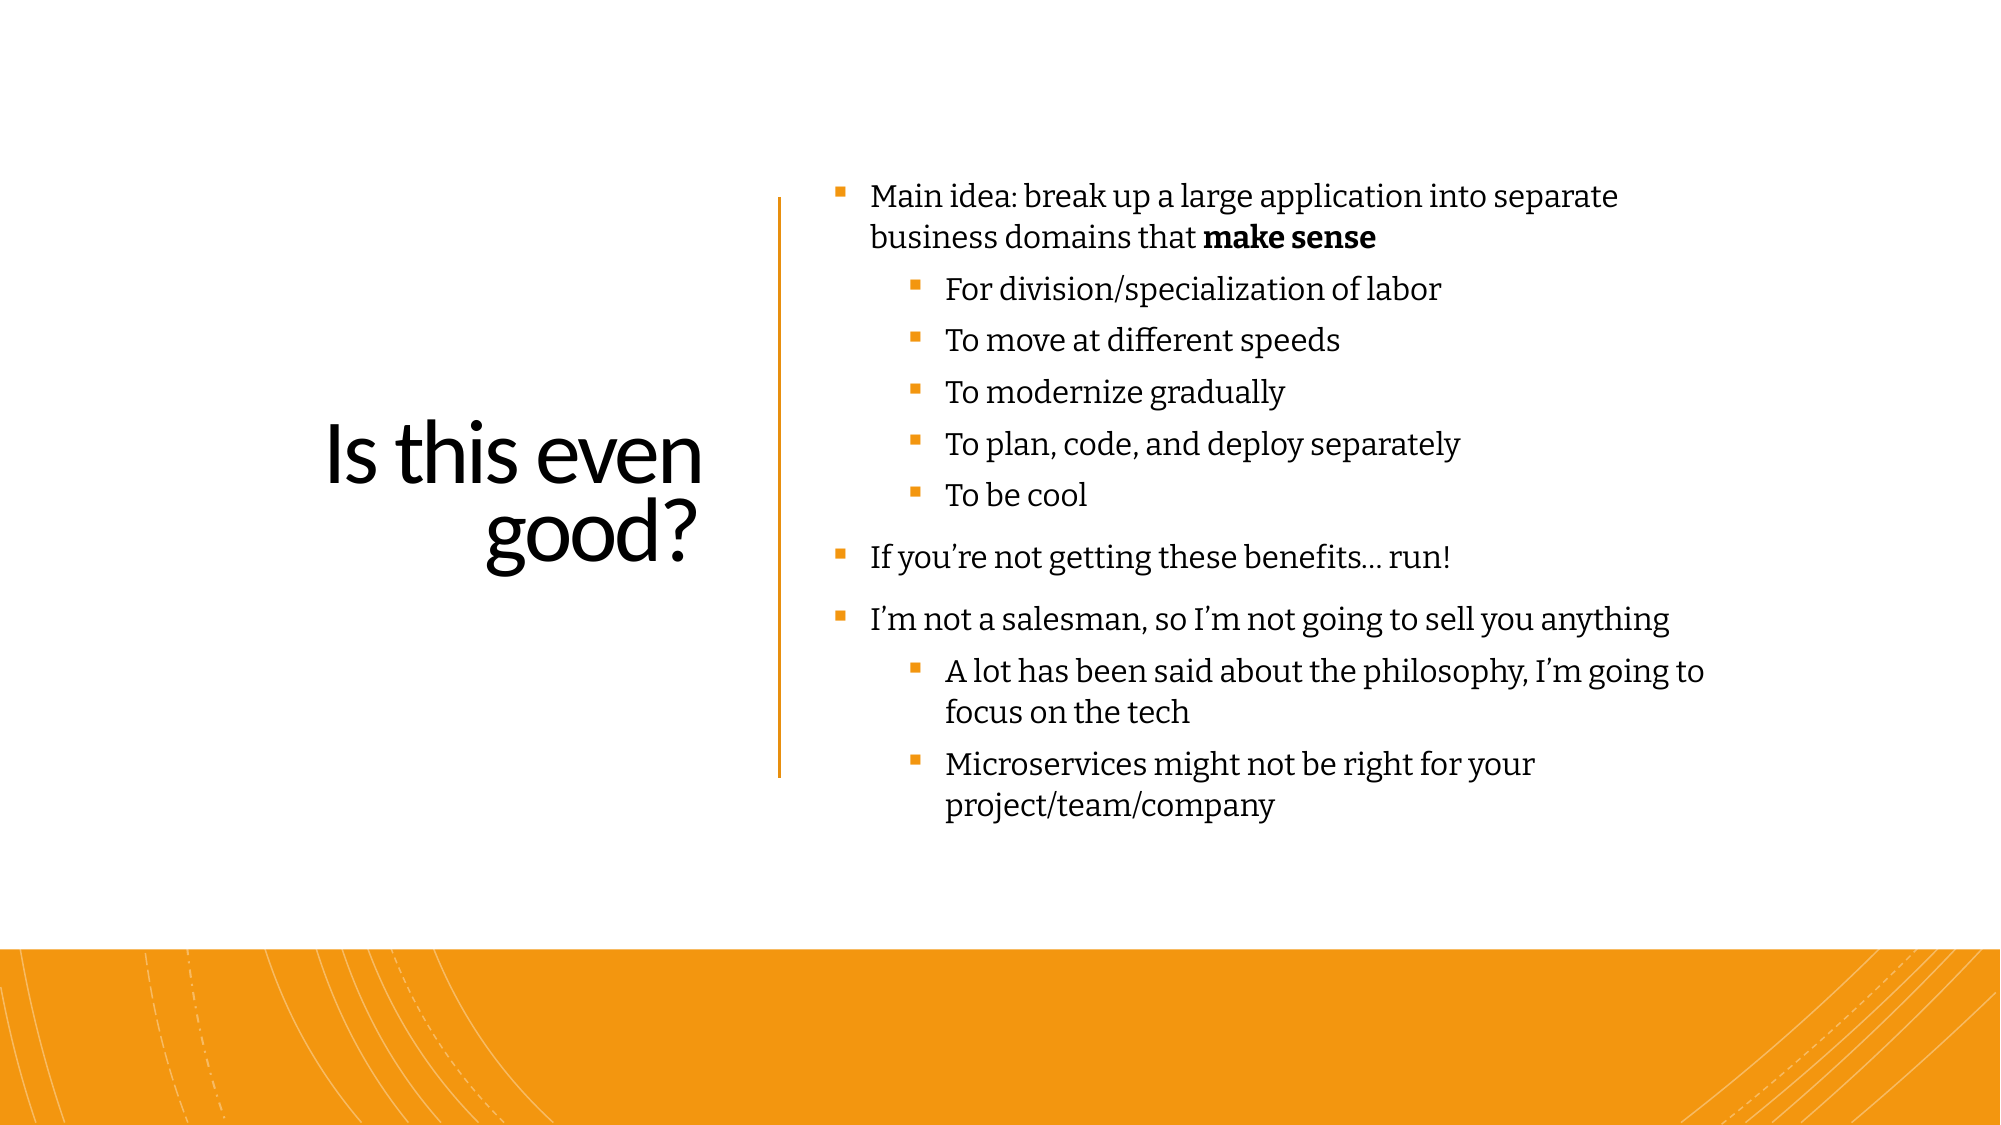

# Is this even good?
Main idea: break up a large application into separate business domains that make sense
For division/specialization of labor
To move at different speeds
To modernize gradually
To plan, code, and deploy separately
To be cool
If you’re not getting these benefits… run!
I’m not a salesman, so I’m not going to sell you anything
A lot has been said about the philosophy, I’m going to focus on the tech
Microservices might not be right for your project/team/company